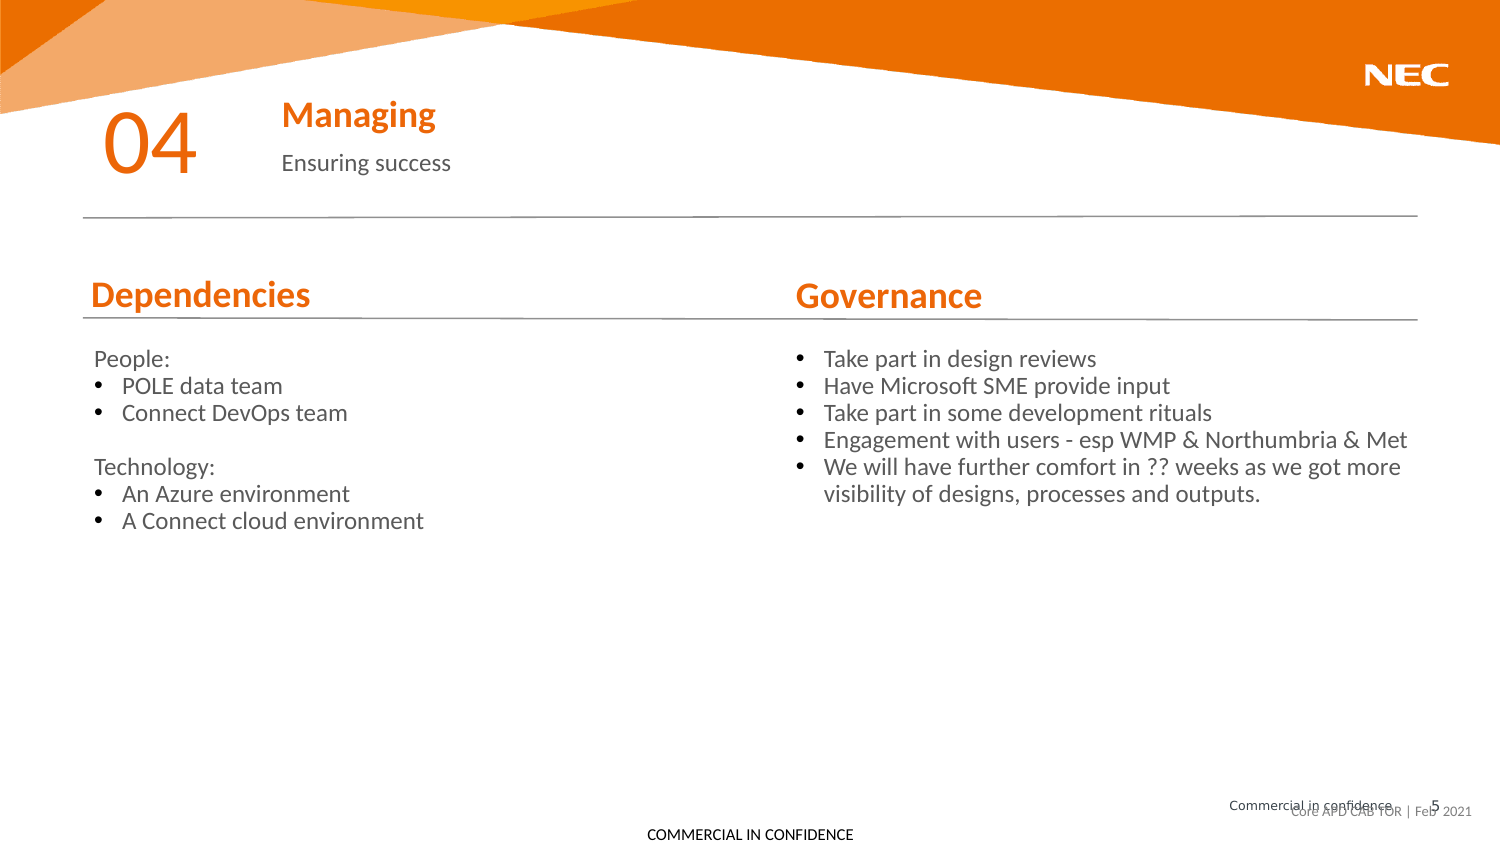

04
Managing
Ensuring success
Dependencies
Governance
People:
POLE data team
Connect DevOps team

Technology:
An Azure environment
A Connect cloud environment
Take part in design reviews
Have Microsoft SME provide input
Take part in some development rituals
Engagement with users - esp WMP & Northumbria & Met
We will have further comfort in ?? weeks as we got more visibility of designs, processes and outputs.
Core APD CAB TOR | Feb  2021